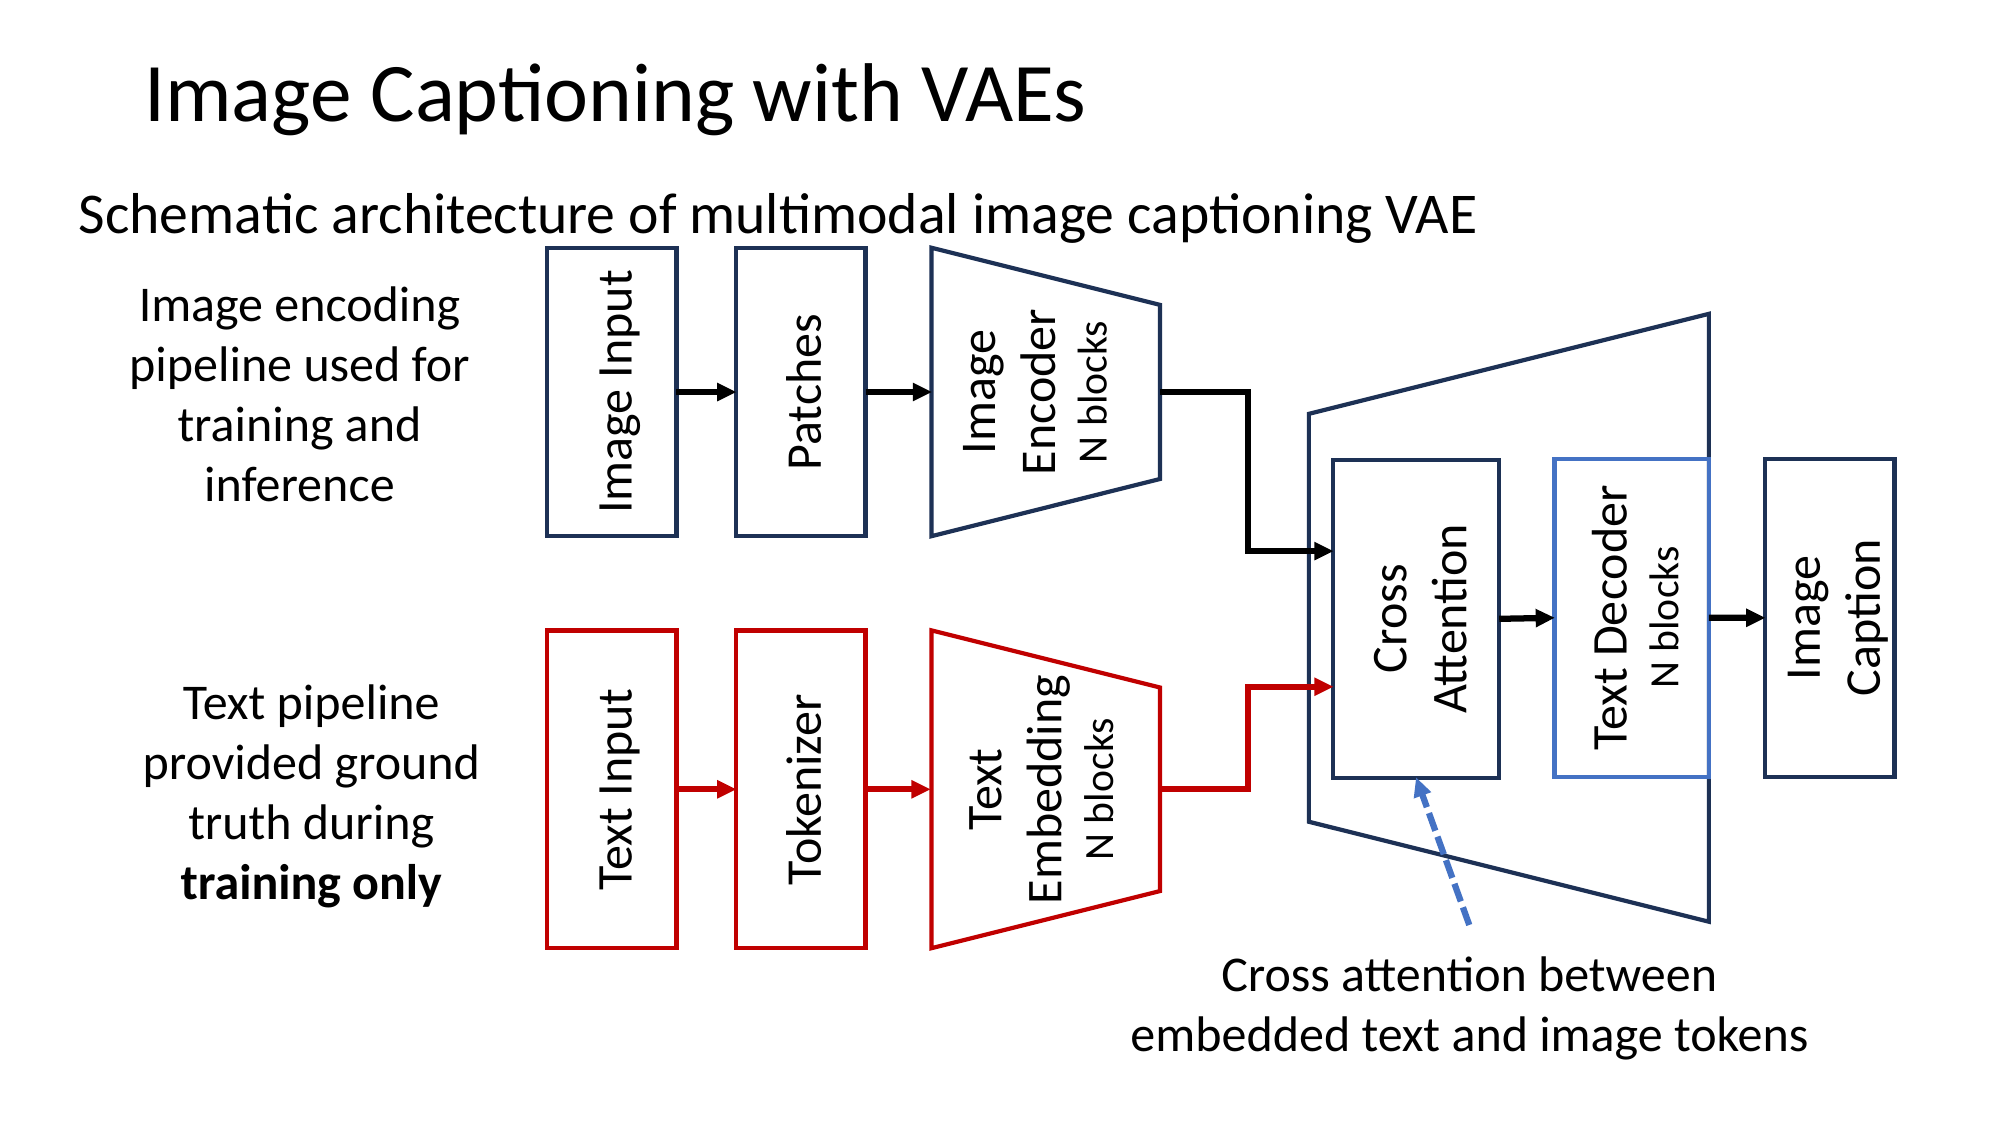

# Image Captioning with VAEs
Schematic architecture of multimodal image captioning VAE

Image encoding pipeline used for training and inference

Image Encoder
N blocks
Image Input
Patches

Cross Attention
Text Decoder
N blocks
Image Caption
Text pipeline provided ground truth during training only

Text Embedding
N blocks
Text Input
Tokenizer
Cross attention between embedded text and image tokens